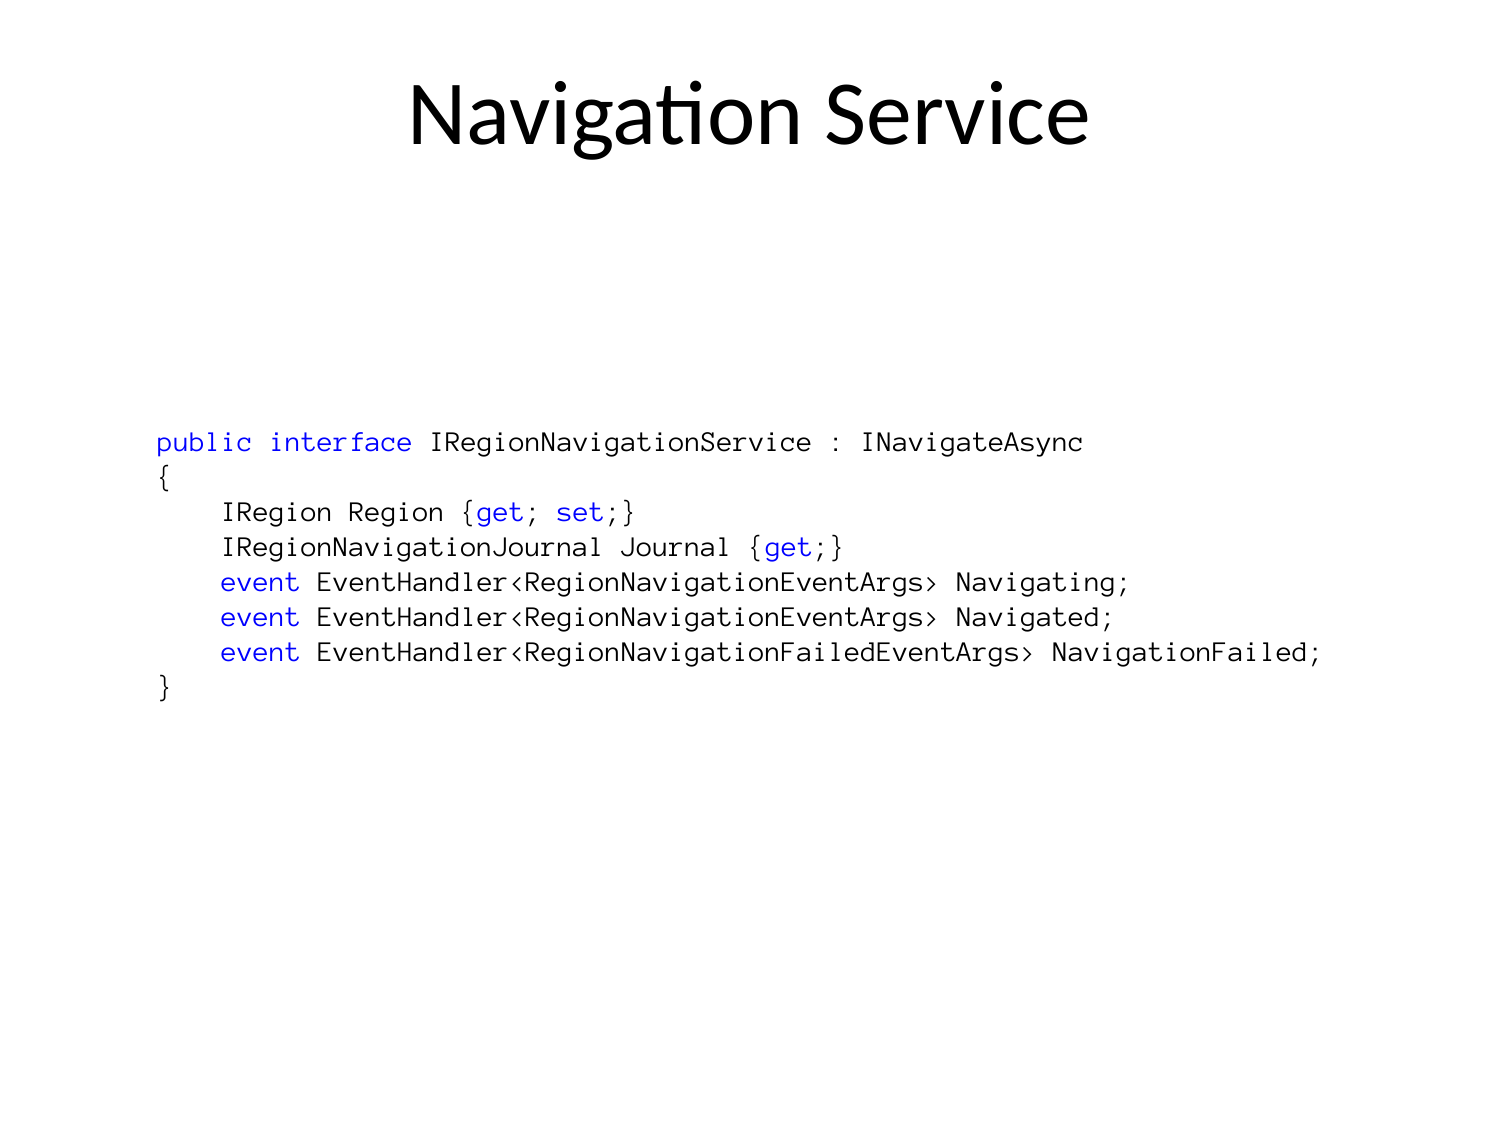

Navigation Service
public interface IRegionNavigationService : INavigateAsync
{
    IRegion Region {get; set;}
    IRegionNavigationJournal Journal {get;}
    event EventHandler<RegionNavigationEventArgs> Navigating;
    event EventHandler<RegionNavigationEventArgs> Navigated;
    event EventHandler<RegionNavigationFailedEventArgs> NavigationFailed;
}